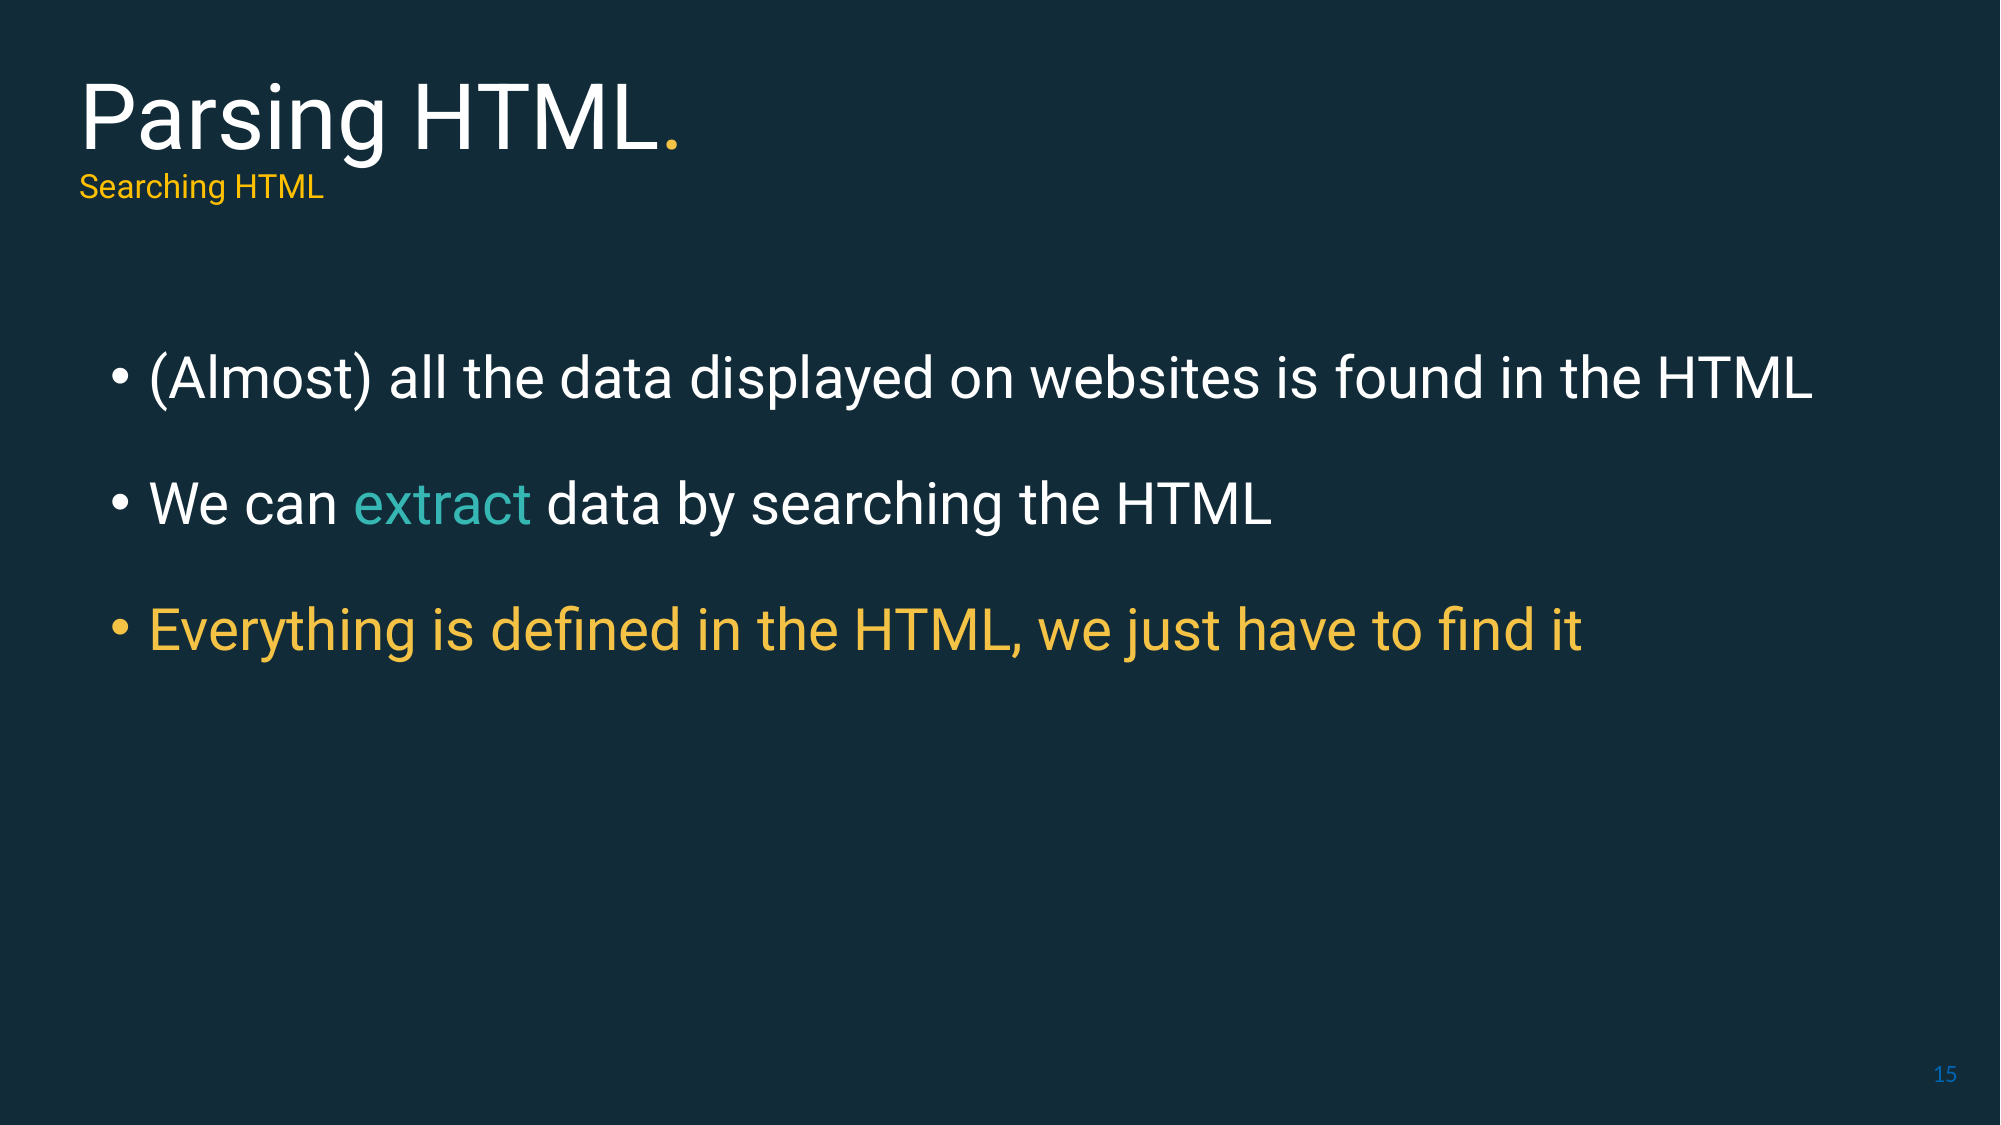

Parsing HTML.
Searching HTML
(Almost) all the data displayed on websites is found in the HTML
We can extract data by searching the HTML
Everything is defined in the HTML, we just have to find it
15